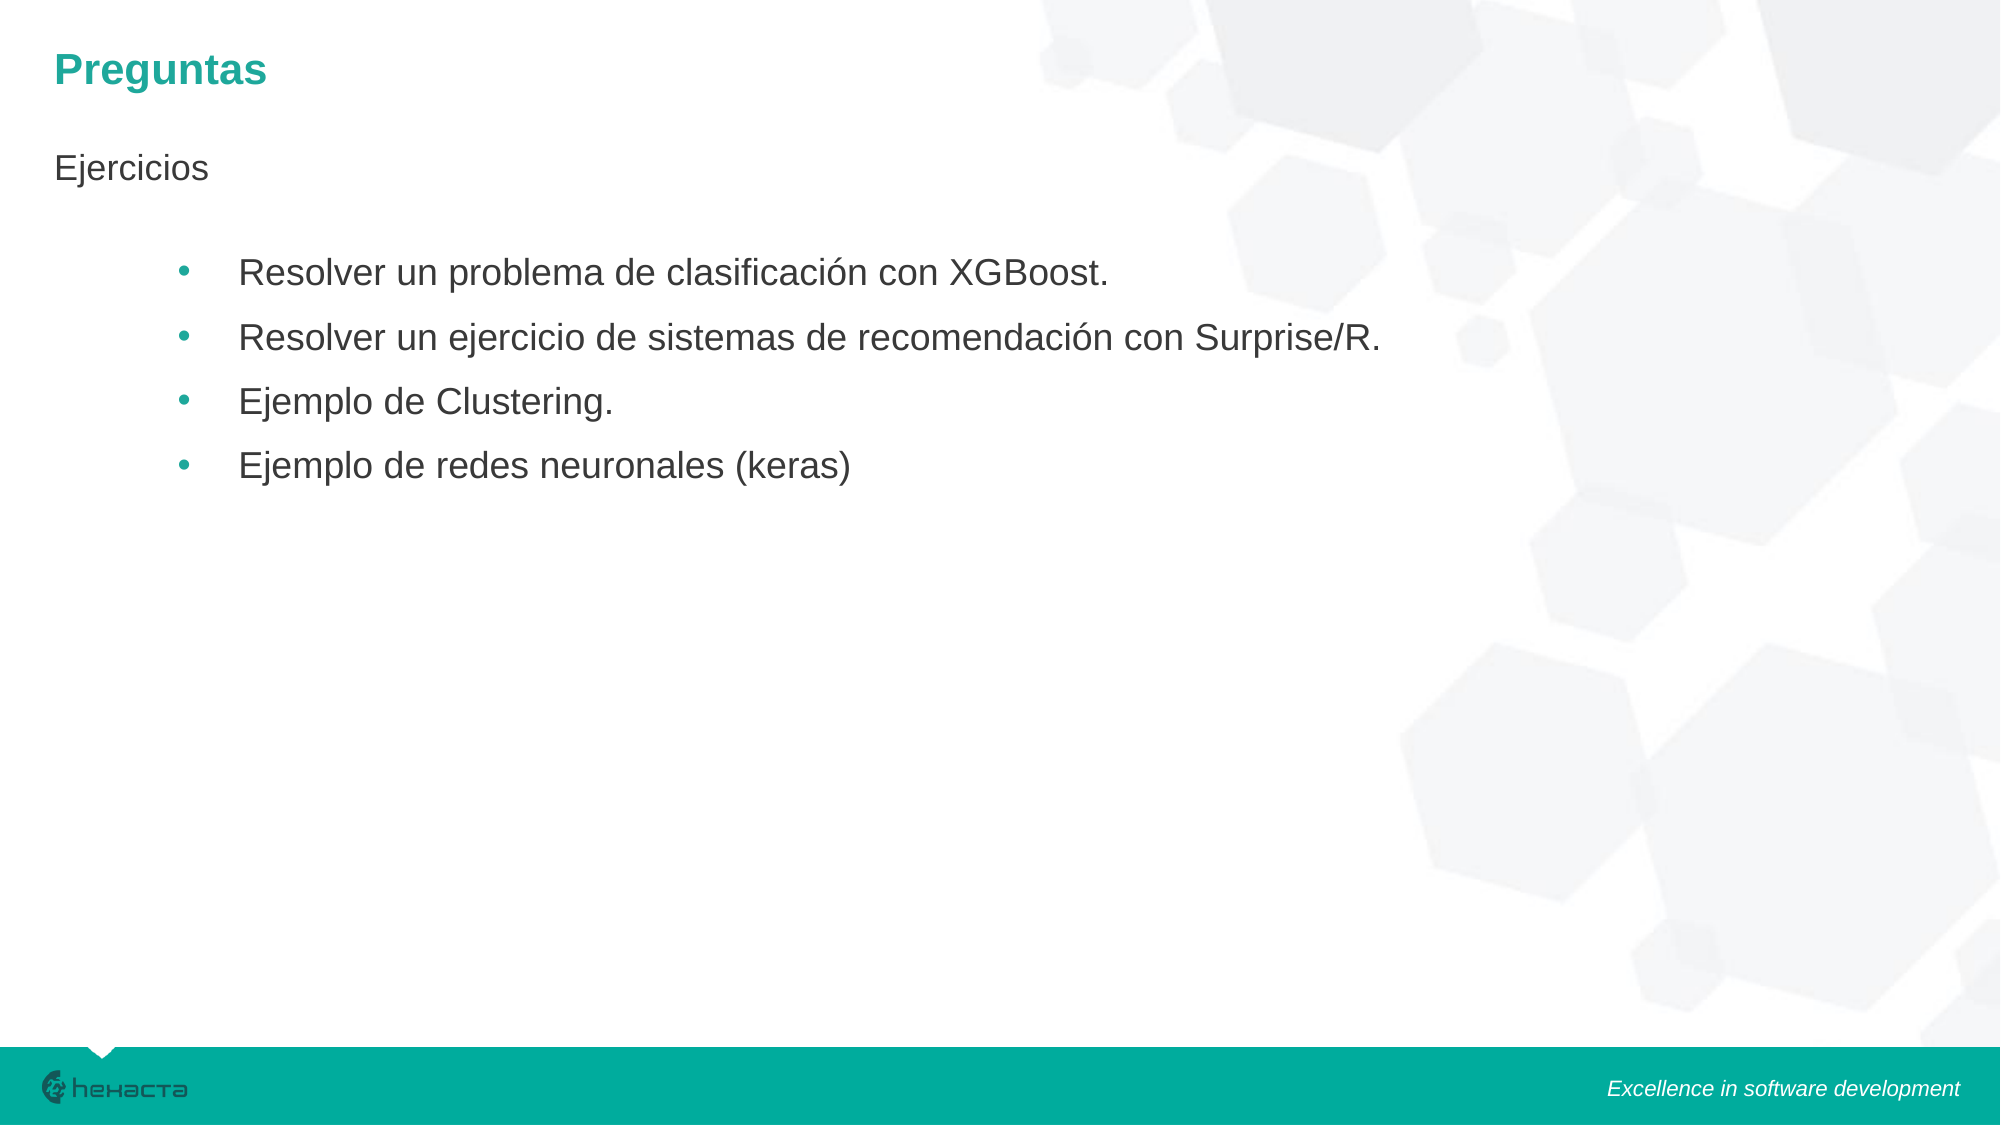

Preguntas

Ejercicios

Resolver un problema de clasificación con XGBoost.
Resolver un ejercicio de sistemas de recomendación con Surprise/R.
Ejemplo de Clustering.
Ejemplo de redes neuronales (keras)